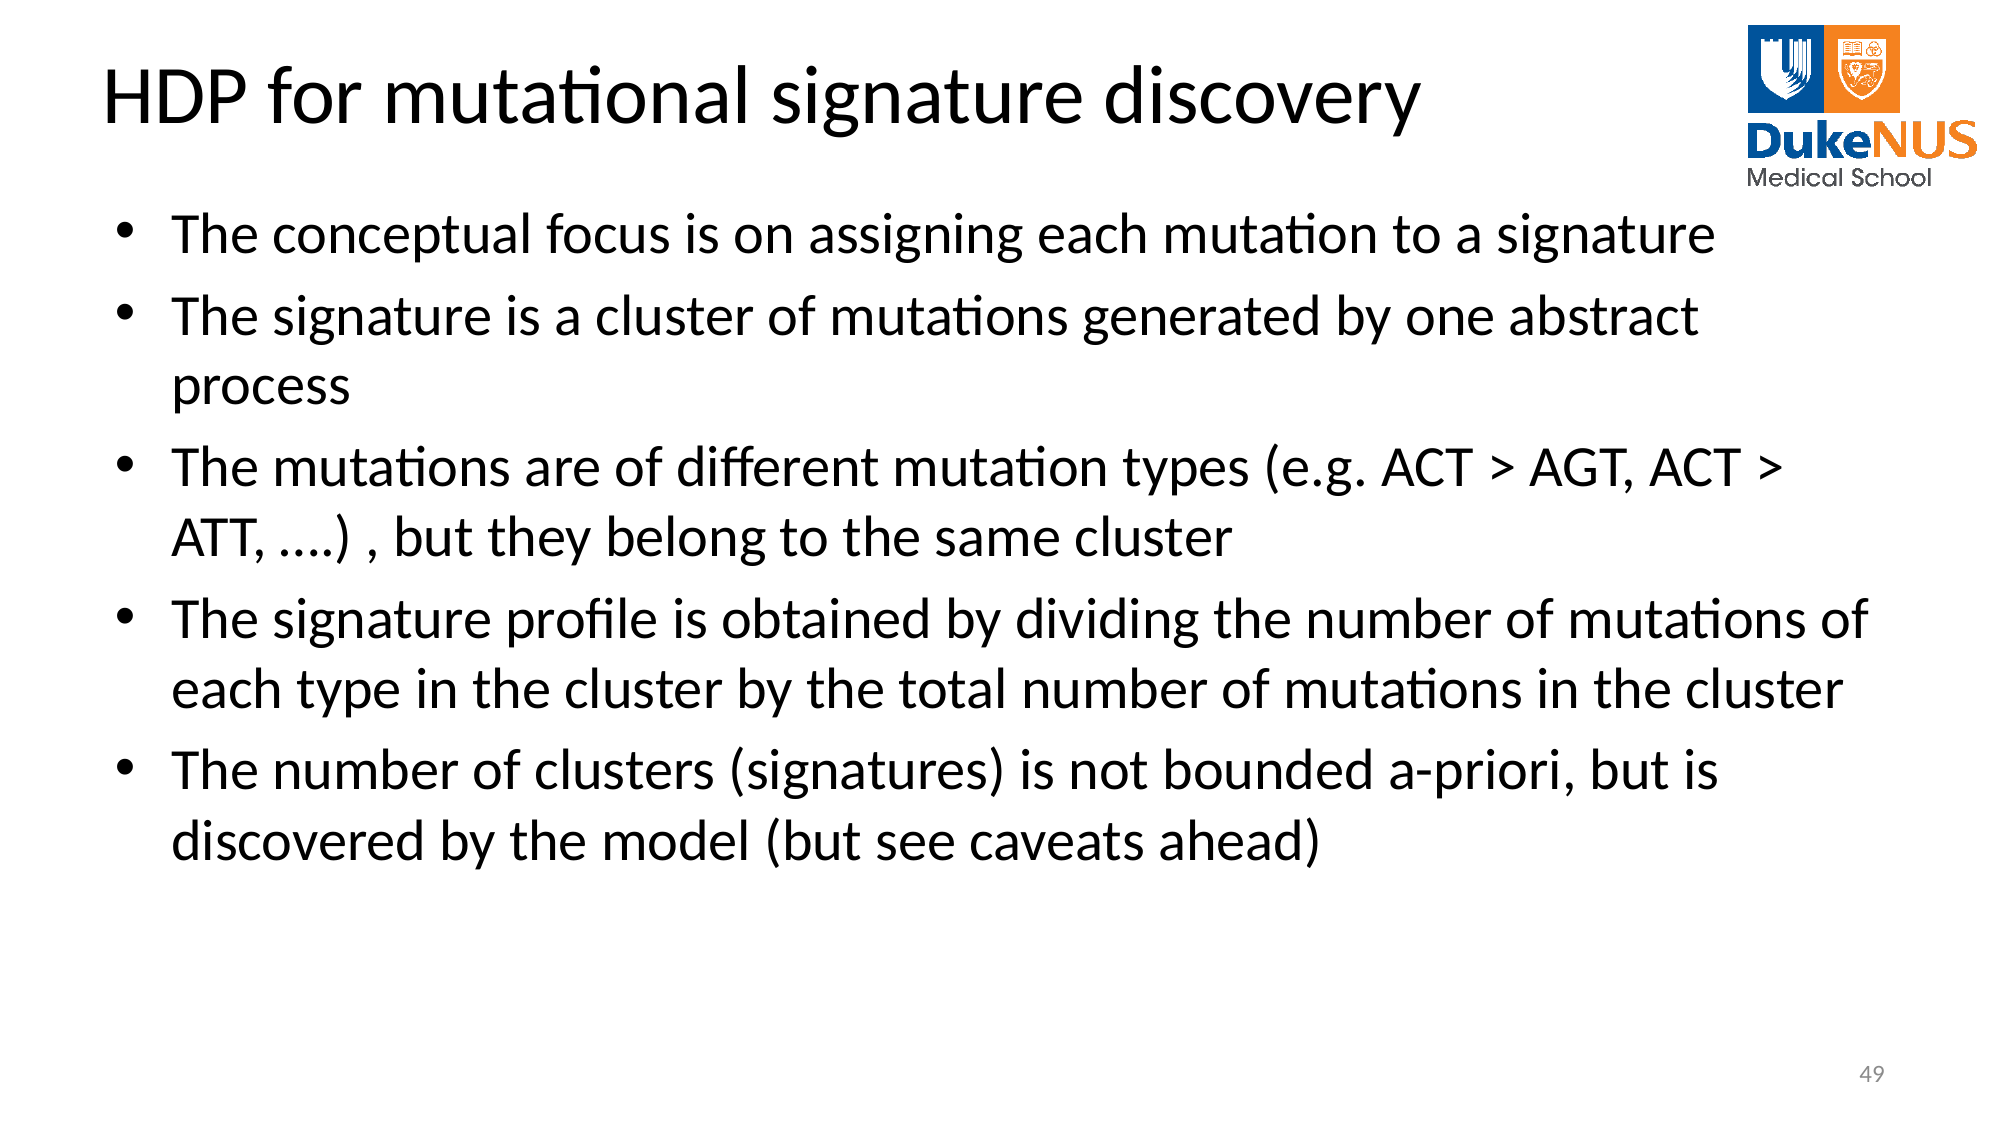

# HDP for mutational signature discovery
The conceptual focus is on assigning each mutation to a signature
The signature is a cluster of mutations generated by one abstract process
The mutations are of different mutation types (e.g. ACT > AGT, ACT > ATT, ….) , but they belong to the same cluster
The signature profile is obtained by dividing the number of mutations of each type in the cluster by the total number of mutations in the cluster
The number of clusters (signatures) is not bounded a-priori, but is discovered by the model (but see caveats ahead)
49